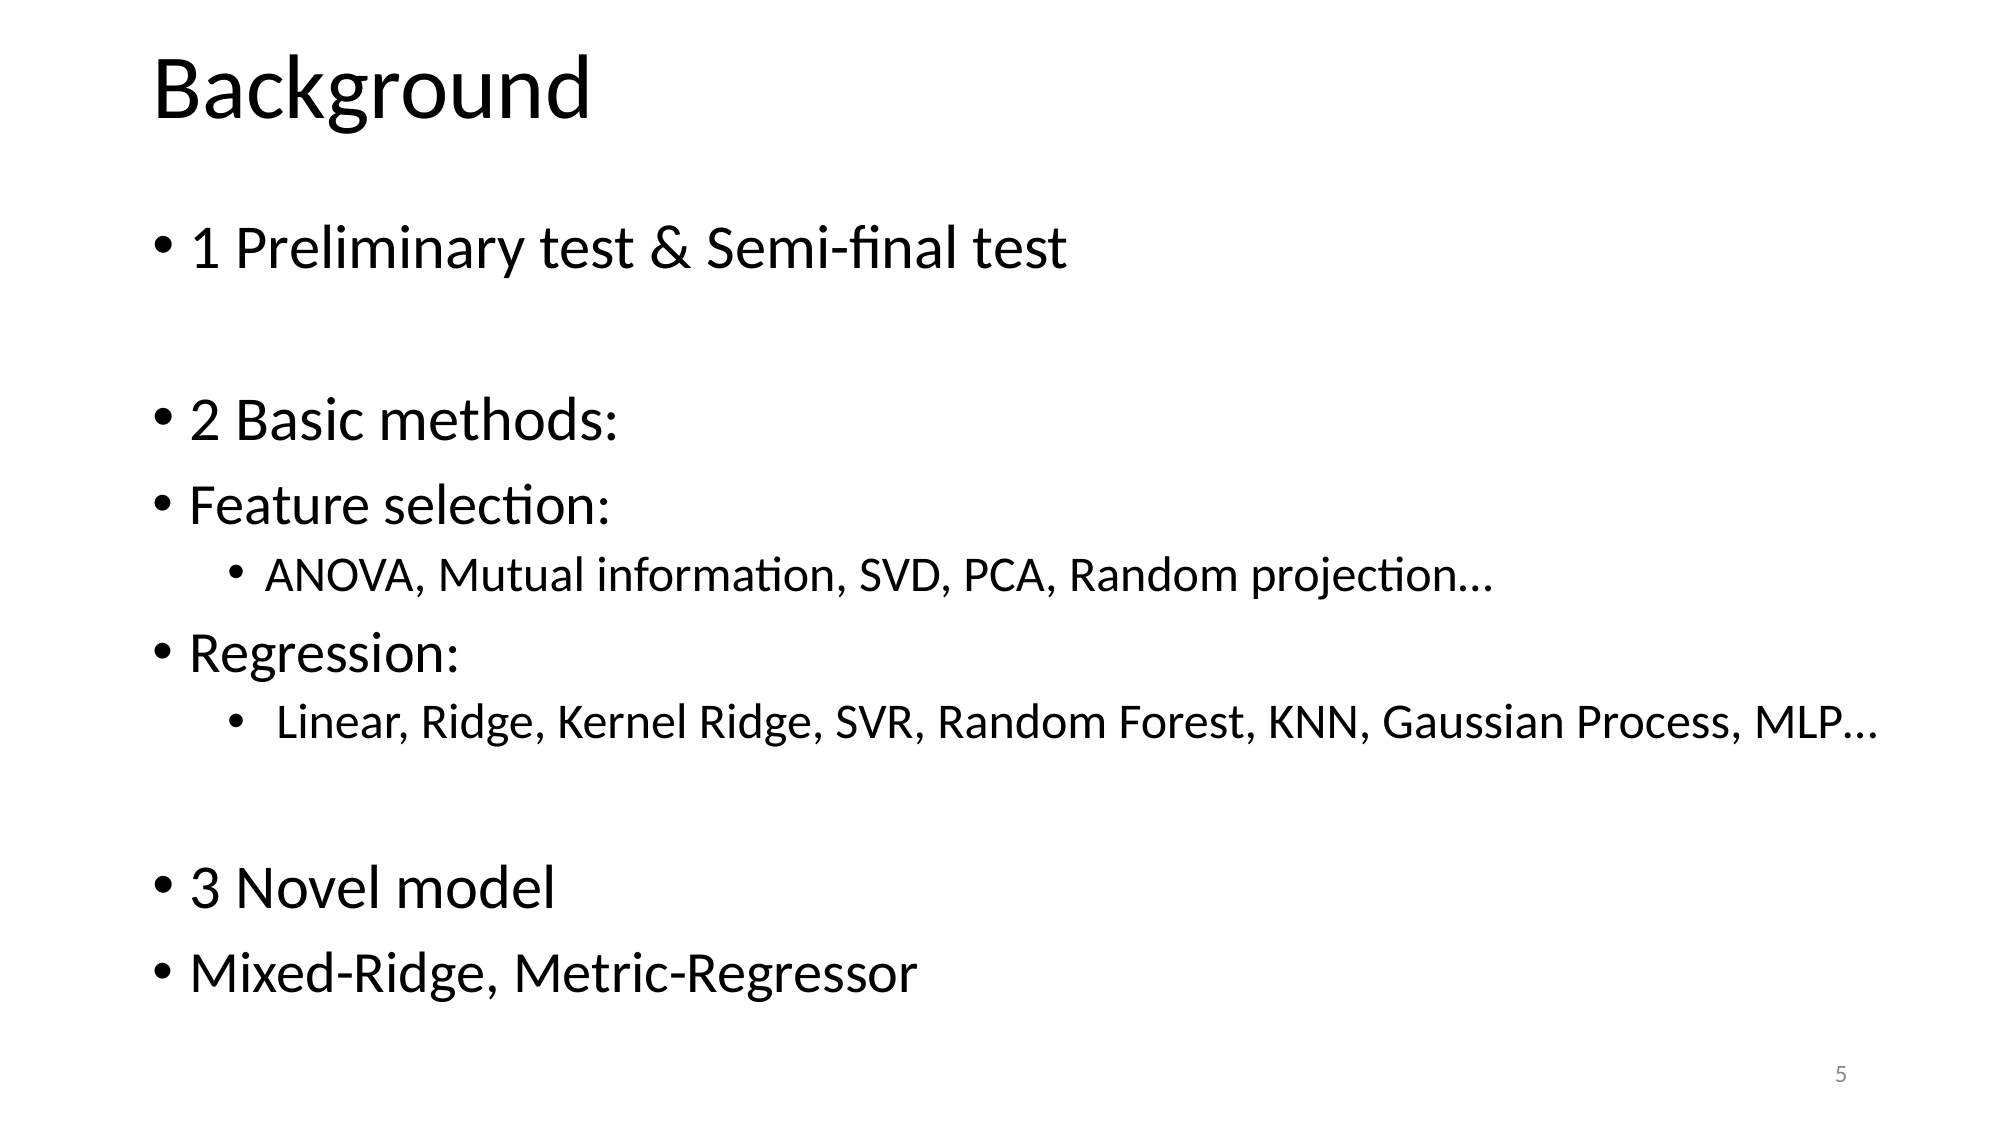

# Background
1 Preliminary test & Semi-final test

2 Basic methods:
Feature selection:
ANOVA, Mutual information, SVD, PCA, Random projection…
Regression:
 Linear, Ridge, Kernel Ridge, SVR, Random Forest, KNN, Gaussian Process, MLP…

3 Novel model
Mixed-Ridge, Metric-Regressor
5